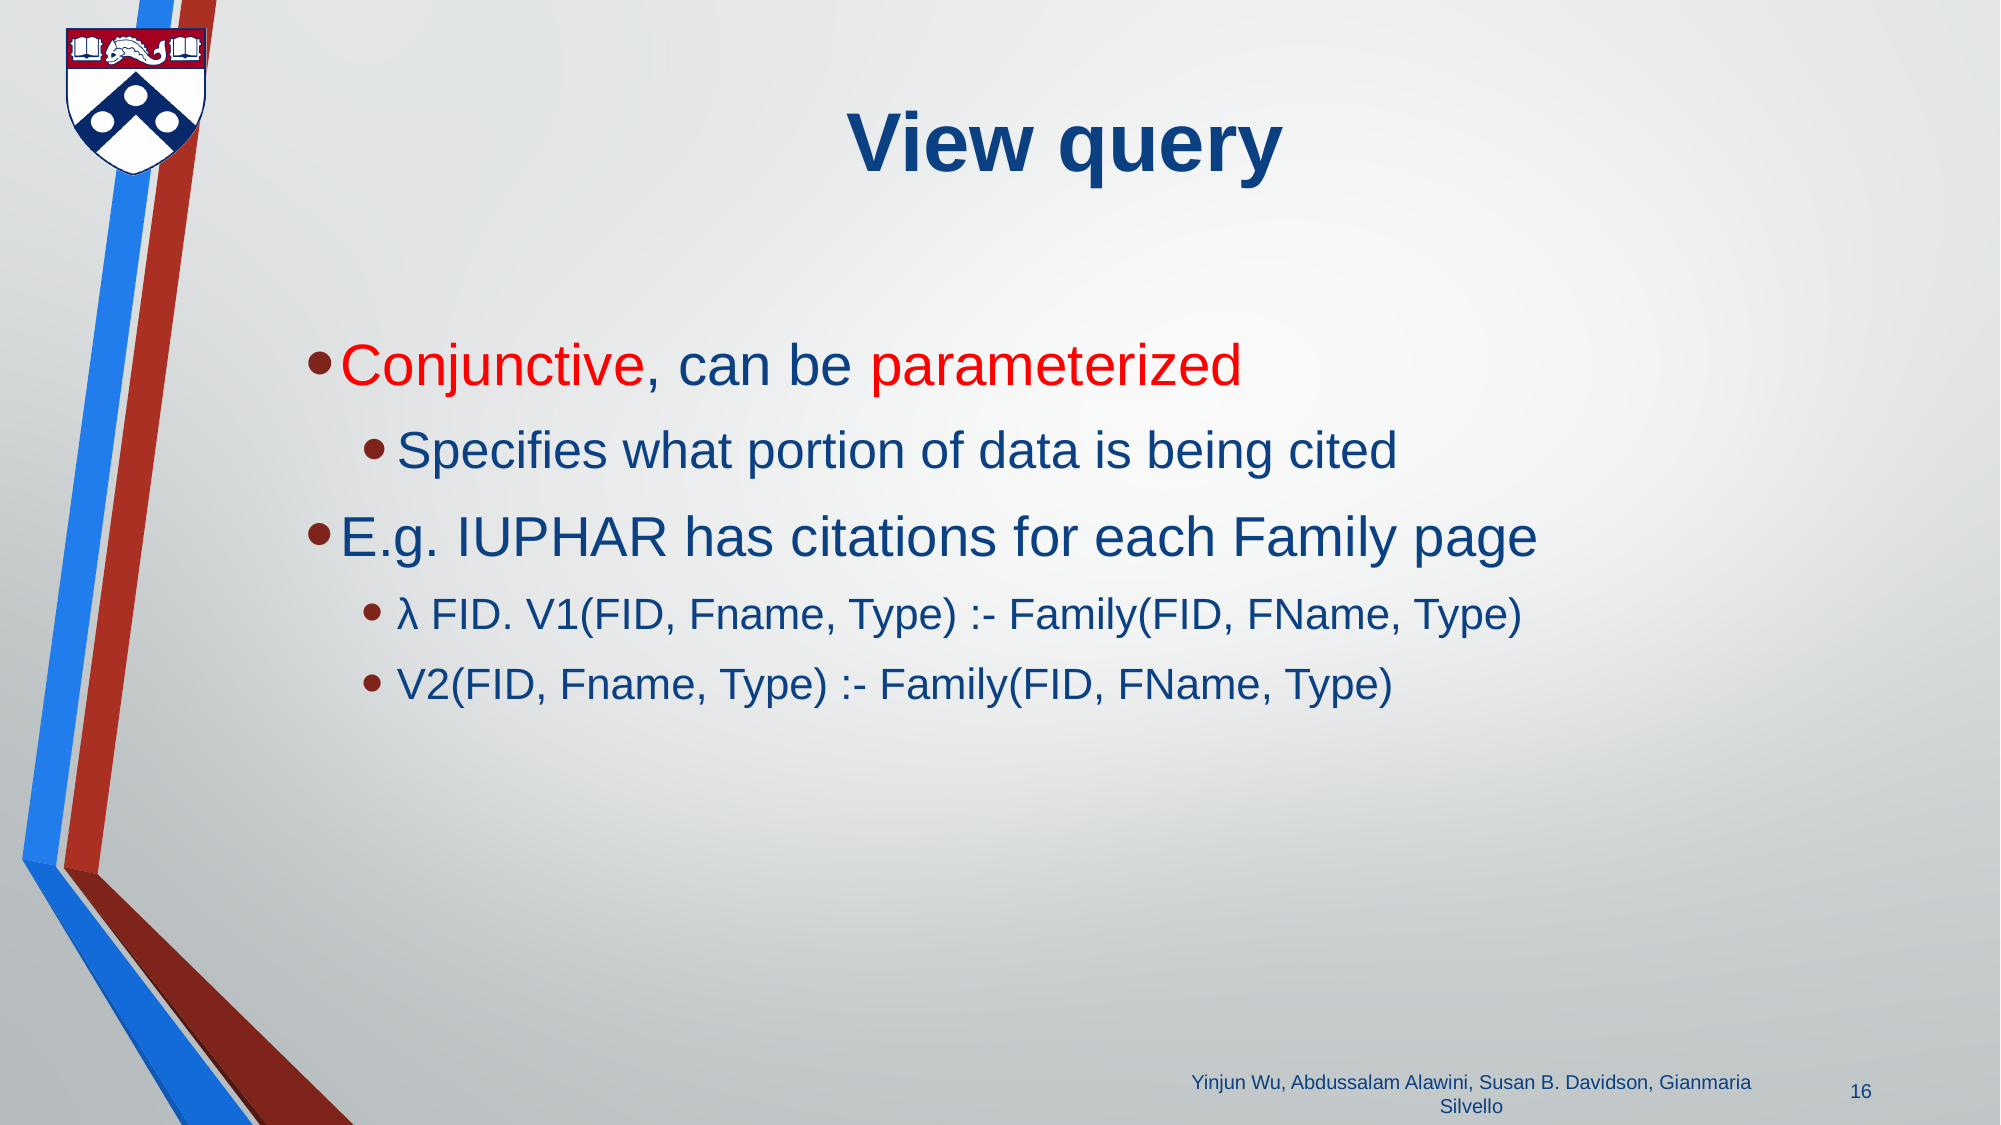

# View query
Conjunctive, can be parameterized
Specifies what portion of data is being cited
E.g. IUPHAR has citations for each Family page
λ FID. V1(FID, Fname, Type) :- Family(FID, FName, Type)
V2(FID, Fname, Type) :- Family(FID, FName, Type)

16